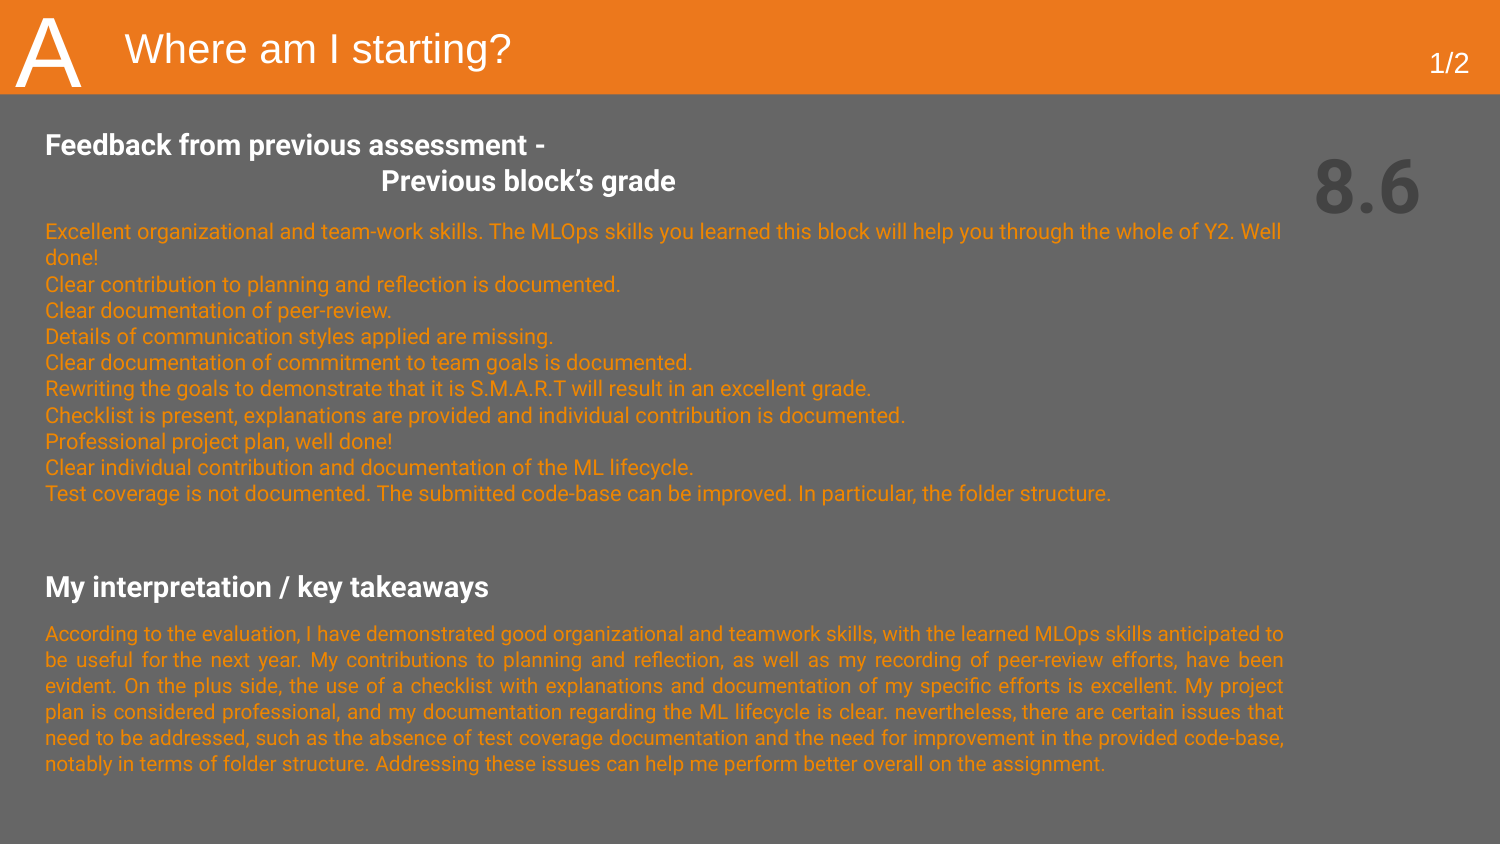

A
# Where am I starting?
1/2
Feedback from previous assessment -								     Previous block’s grade
8.6
Excellent organizational and team-work skills. The MLOps skills you learned this block will help you through the whole of Y2. Well done!
Clear contribution to planning and reflection is documented.
Clear documentation of peer-review.
Details of communication styles applied are missing.
Clear documentation of commitment to team goals is documented.
Rewriting the goals to demonstrate that it is S.M.A.R.T will result in an excellent grade.
Checklist is present, explanations are provided and individual contribution is documented.
Professional project plan, well done!
Clear individual contribution and documentation of the ML lifecycle.
Test coverage is not documented. The submitted code-base can be improved. In particular, the folder structure.

My interpretation / key takeaways
According to the evaluation, I have demonstrated good organizational and teamwork skills, with the learned MLOps skills anticipated to be useful for the next year. My contributions to planning and reflection, as well as my recording of peer-review efforts, have been evident. On the plus side, the use of a checklist with explanations and documentation of my specific efforts is excellent. My project plan is considered professional, and my documentation regarding the ML lifecycle is clear. nevertheless, there are certain issues that need to be addressed, such as the absence of test coverage documentation and the need for improvement in the provided code-base, notably in terms of folder structure. Addressing these issues can help me perform better overall on the assignment.